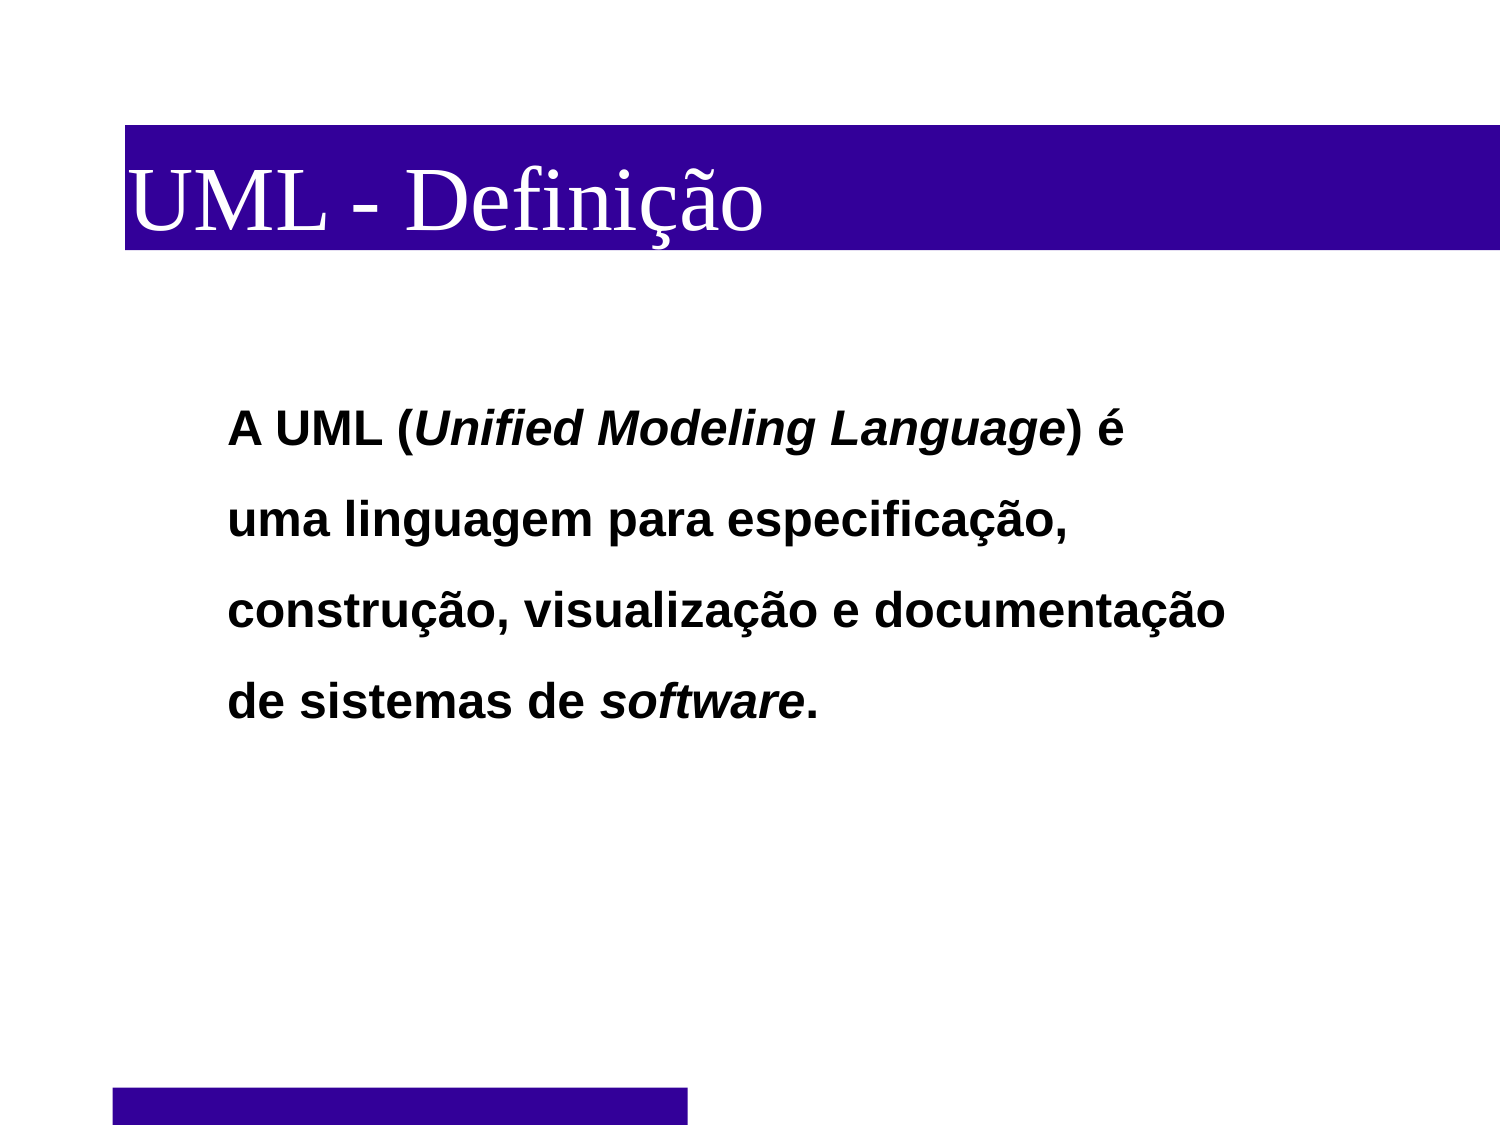

UML - Definição
A UML (Unified Modeling Language) é
uma linguagem para especificação,
construção, visualização e documentação
de sistemas de software.